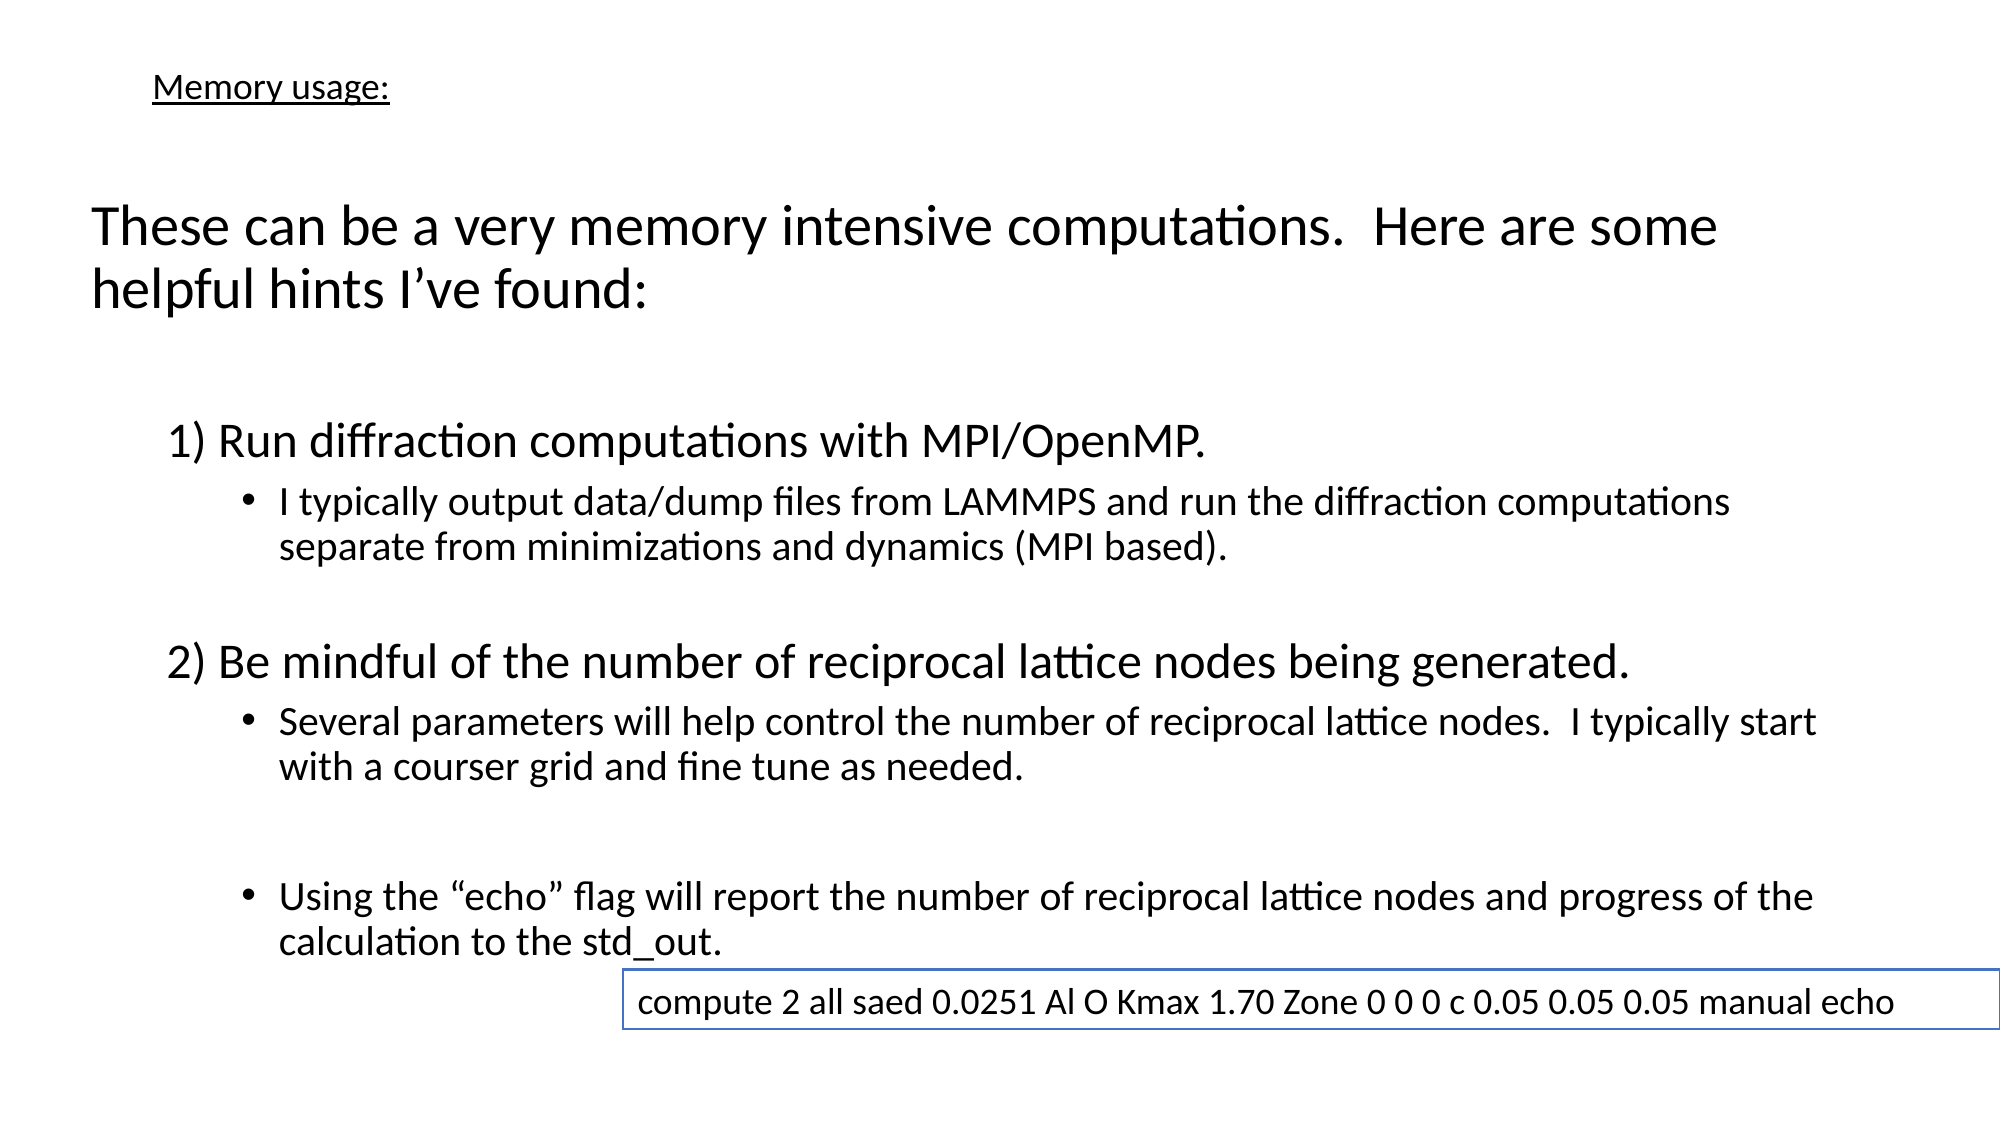

# Memory usage:
These can be a very memory intensive computations.  Here are some helpful hints I’ve found:

1) Run diffraction computations with MPI/OpenMP.
I typically output data/dump files from LAMMPS and run the diffraction computations separate from minimizations and dynamics (MPI based).

2) Be mindful of the number of reciprocal lattice nodes being generated.
Several parameters will help control the number of reciprocal lattice nodes.  I typically start with a courser grid and fine tune as needed.

Using the “echo” flag will report the number of reciprocal lattice nodes and progress of the calculation to the std_out.
compute 2 all saed 0.0251 Al O Kmax 1.70 Zone 0 0 0 c 0.05 0.05 0.05 manual echo